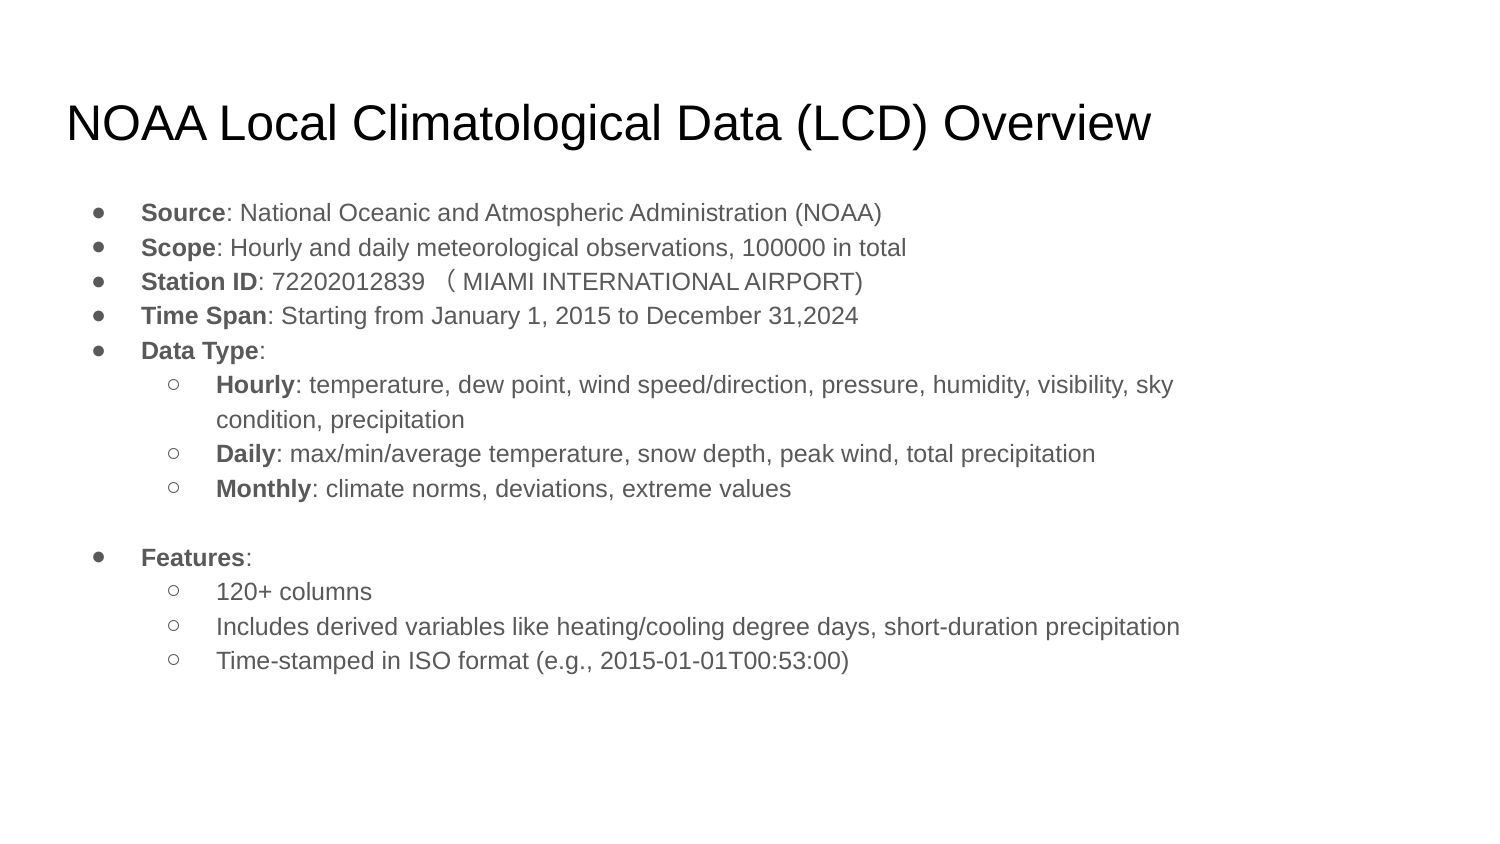

# NOAA Local Climatological Data (LCD) Overview
Source: National Oceanic and Atmospheric Administration (NOAA)
Scope: Hourly and daily meteorological observations, 100000 in total
Station ID: 72202012839（MIAMI INTERNATIONAL AIRPORT)
Time Span: Starting from January 1, 2015 to December 31,2024
Data Type:
Hourly: temperature, dew point, wind speed/direction, pressure, humidity, visibility, sky condition, precipitation
Daily: max/min/average temperature, snow depth, peak wind, total precipitation
Monthly: climate norms, deviations, extreme values
Features:
120+ columns
Includes derived variables like heating/cooling degree days, short-duration precipitation
Time-stamped in ISO format (e.g., 2015-01-01T00:53:00)